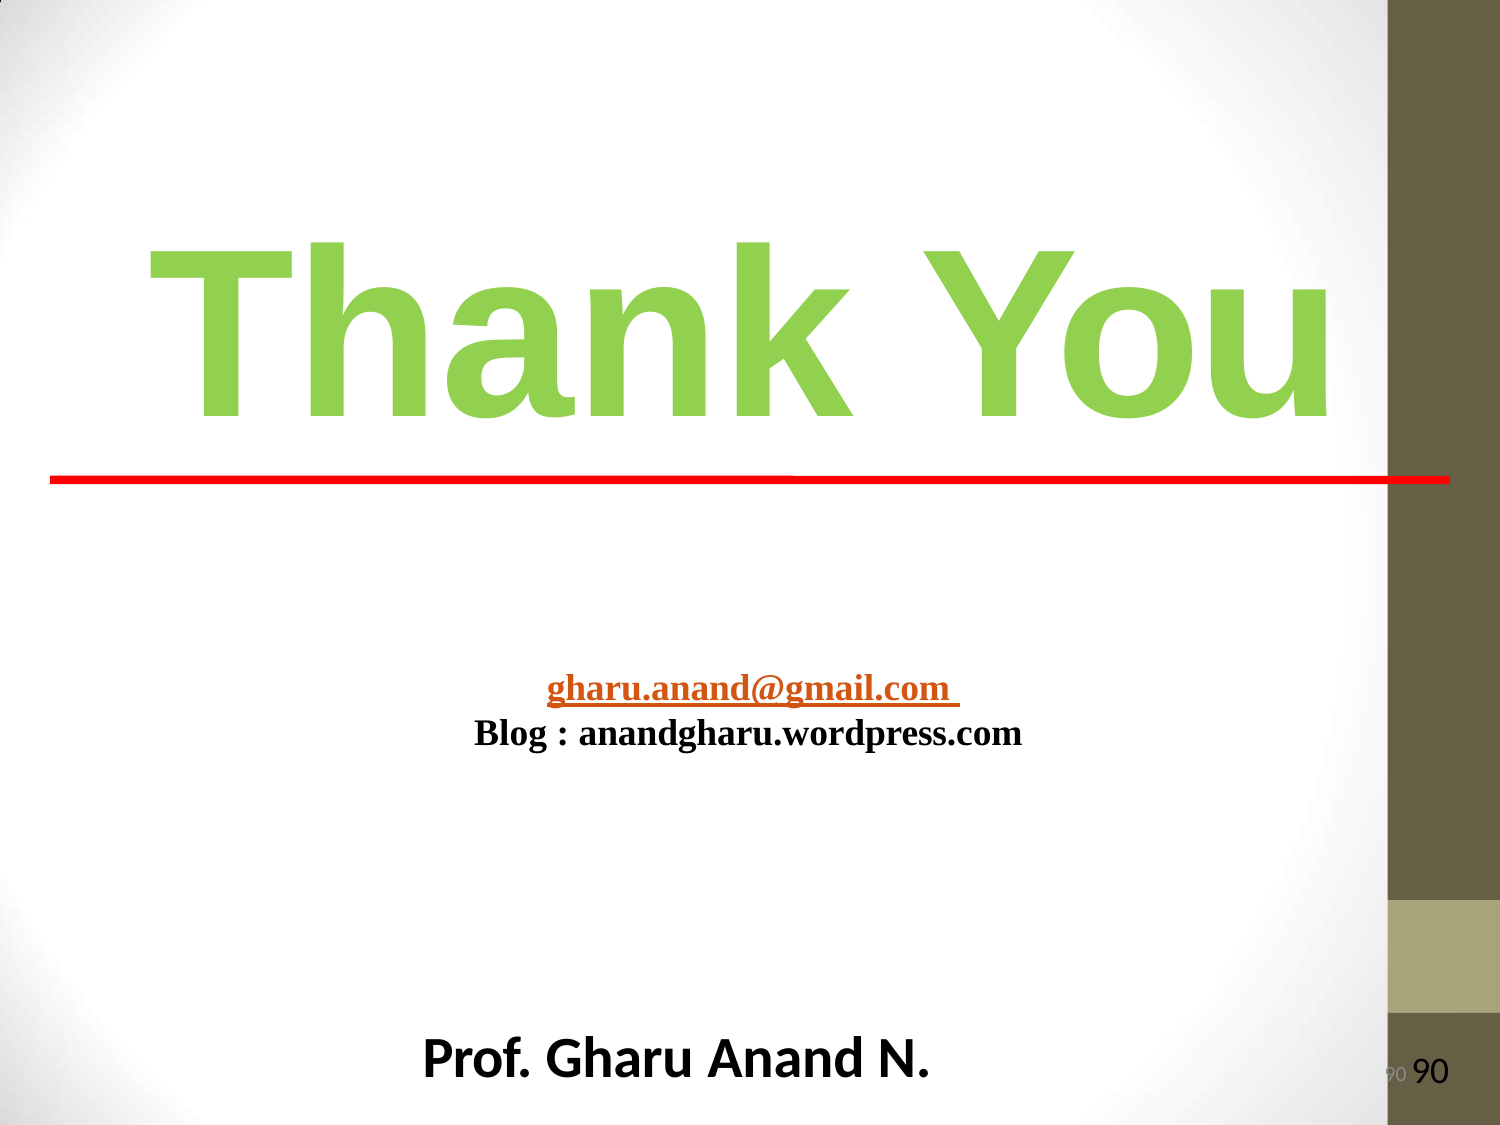

# Thank You

gharu.anand@gmail.com  Blog : anandgharu.wordpress.com
Prof. Gharu Anand N.
90 90